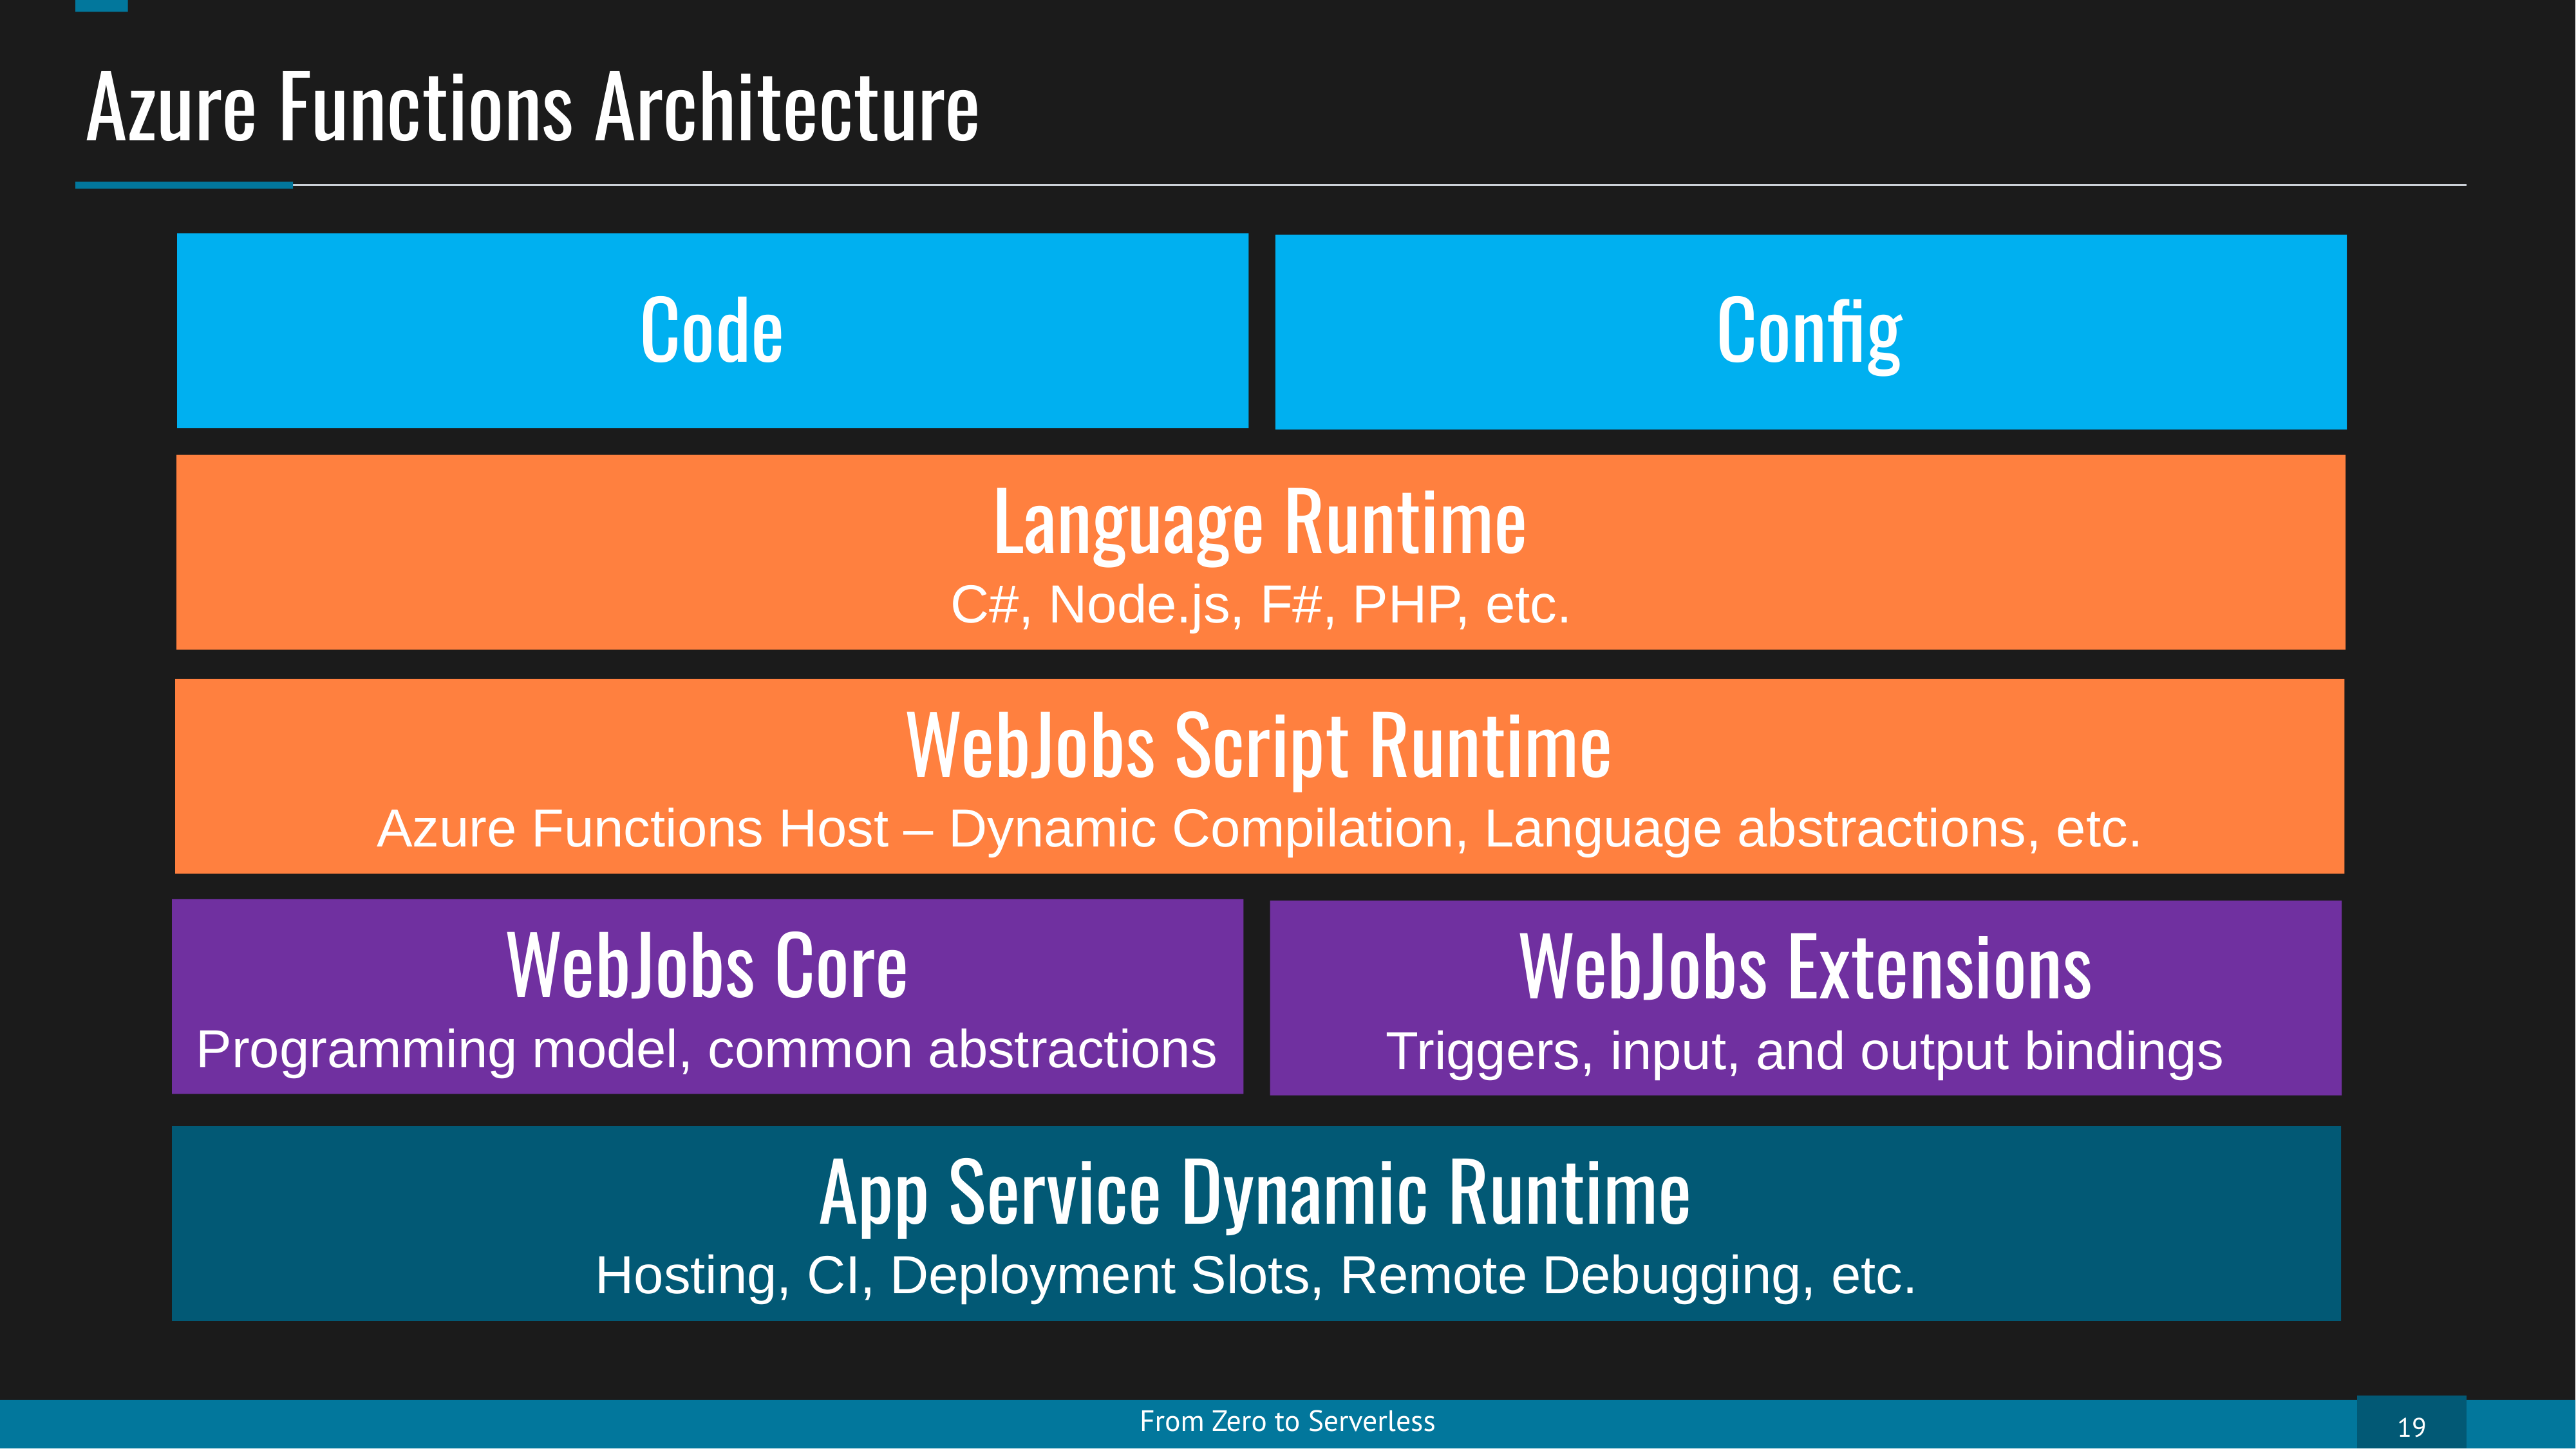

Azure Functions Architecture

Code

Config

Language Runtime
C#, Node.js, F#, PHP, etc.

WebJobs Script Runtime
Azure Functions Host – Dynamic Compilation, Language abstractions, etc.

WebJobs Core
Programming model, common abstractions

WebJobs Extensions
Triggers, input, and output bindings

App Service Dynamic Runtime
Hosting, CI, Deployment Slots, Remote Debugging, etc.
19